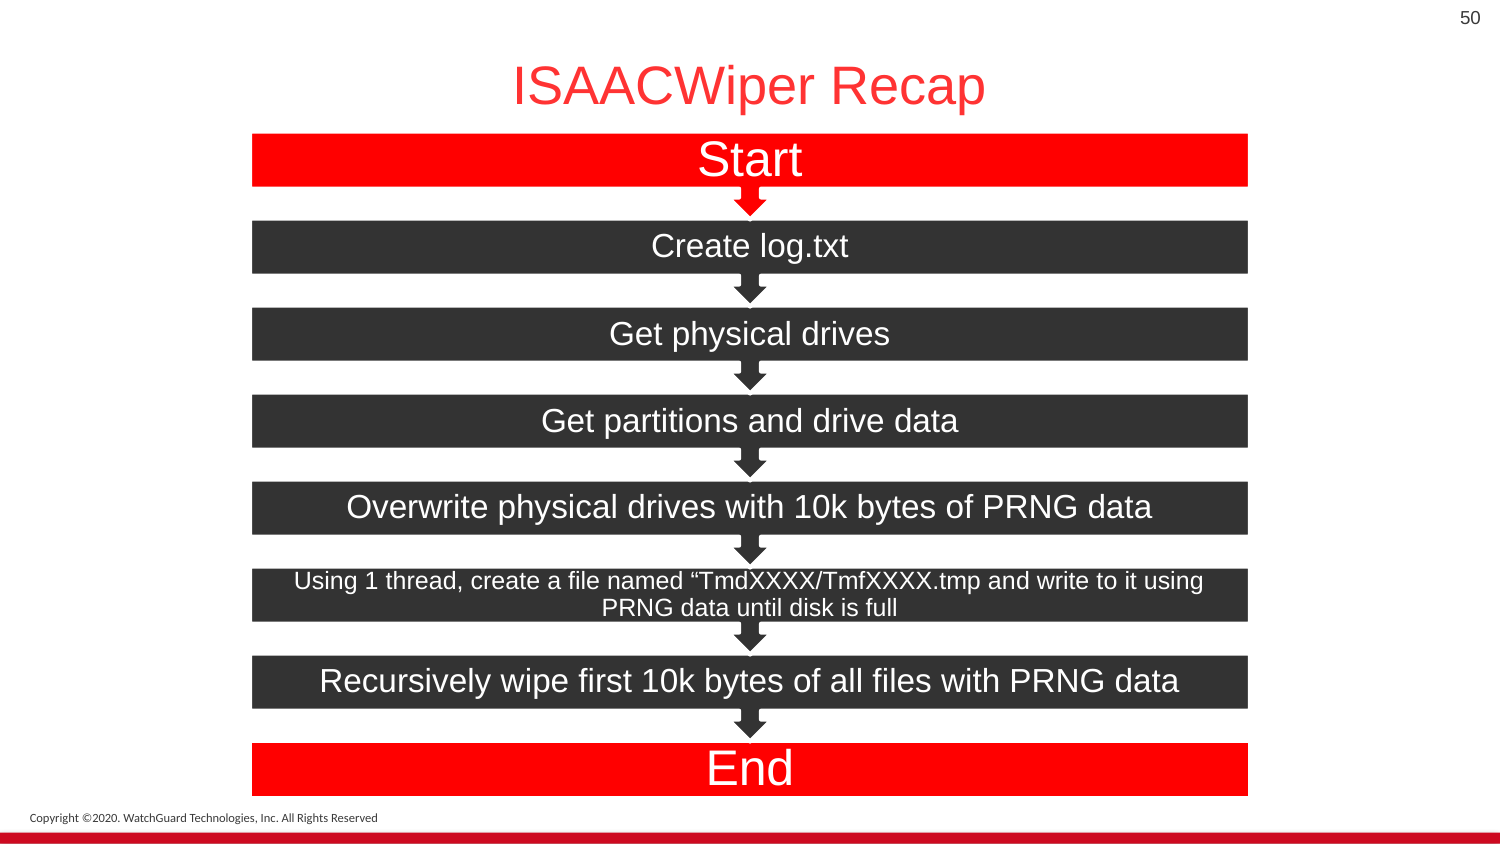

50
# ISAACWiper Recap
End
Recursively wipe first 10k bytes of all files with PRNG data
Using 1 thread, create a file named “TmdXXXX/TmfXXXX.tmp and write to it using PRNG data until disk is full
Overwrite physical drives with 10k bytes of PRNG data
Get partitions and drive data
Get physical drives
Create log.txt
Start